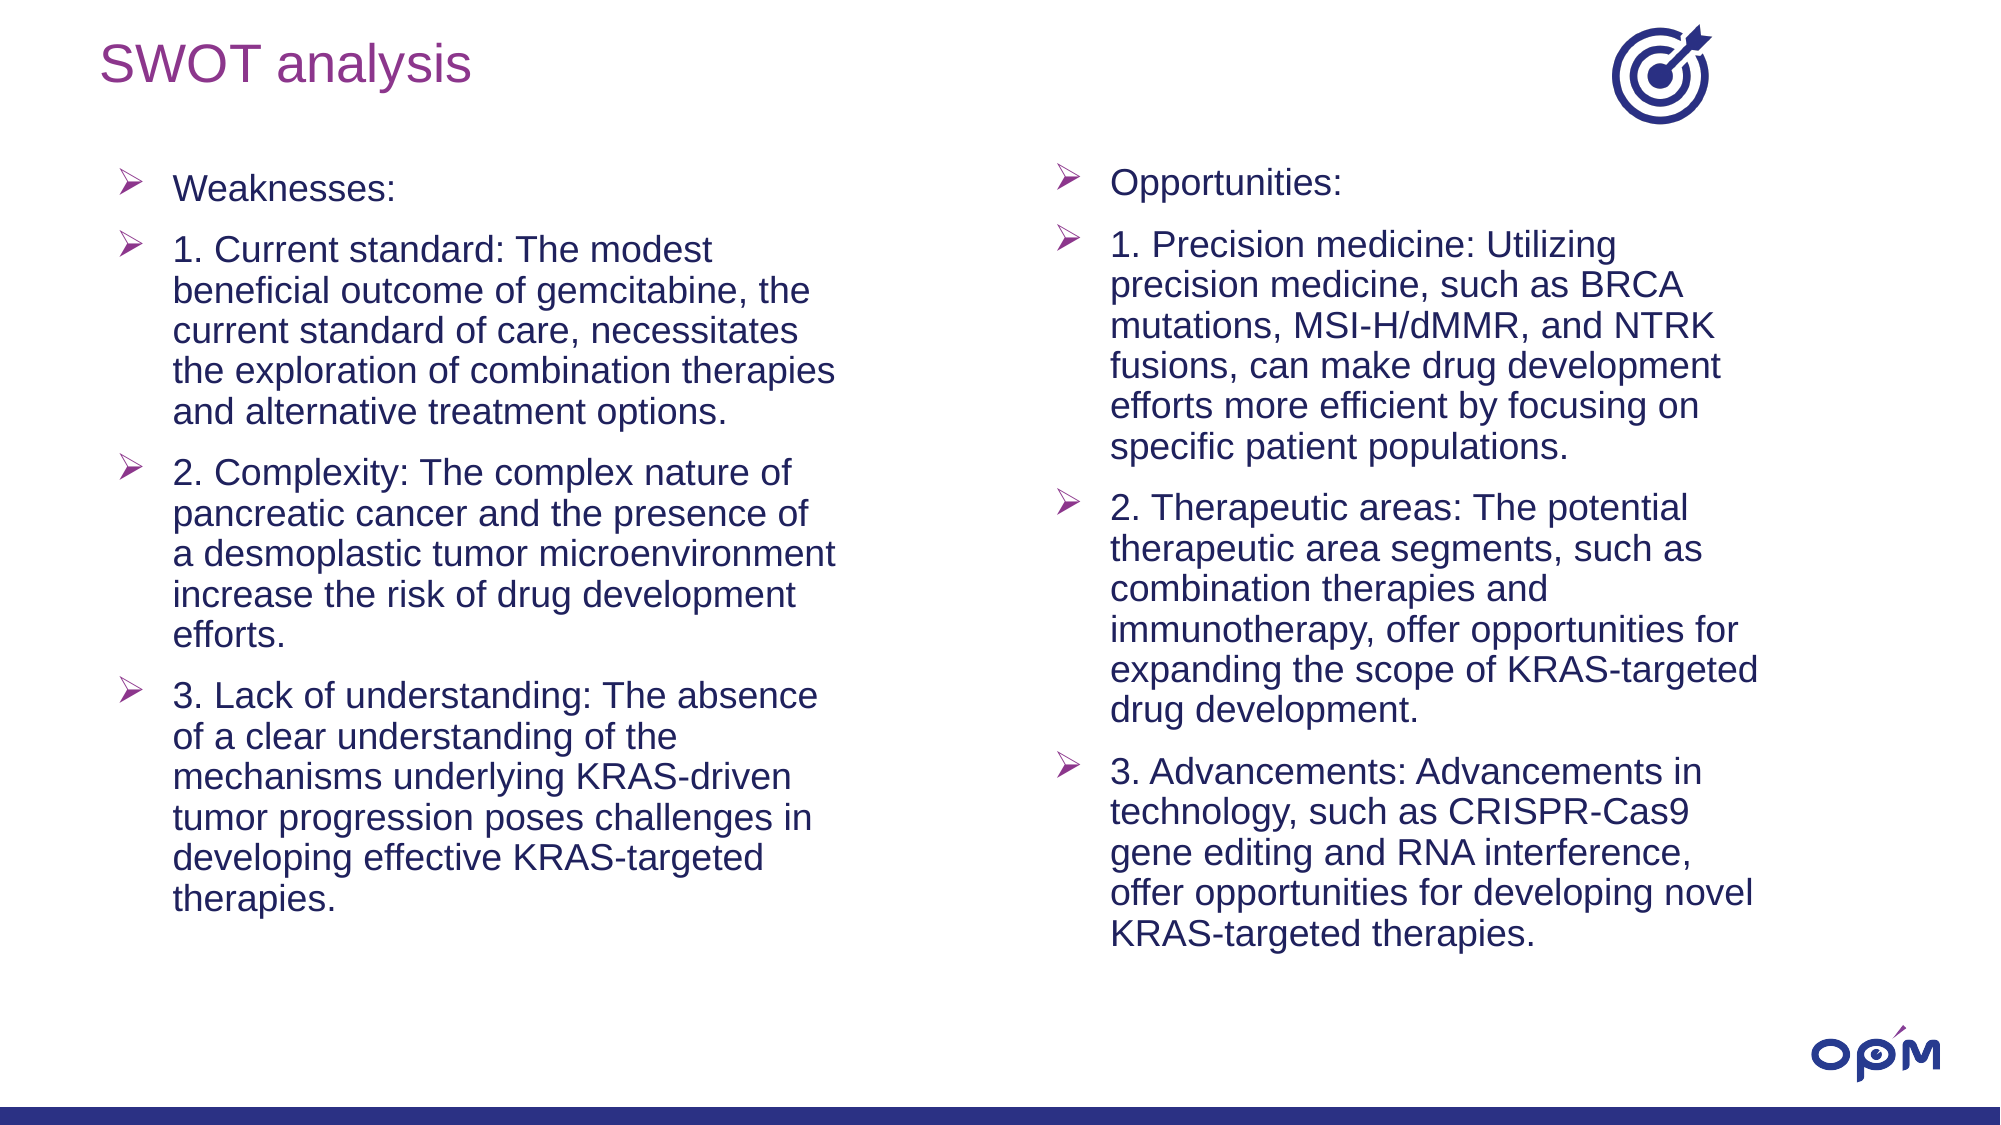

# SWOT analysis
Opportunities:
1. Precision medicine: Utilizing precision medicine, such as BRCA mutations, MSI-H/dMMR, and NTRK fusions, can make drug development efforts more efficient by focusing on specific patient populations.
2. Therapeutic areas: The potential therapeutic area segments, such as combination therapies and immunotherapy, offer opportunities for expanding the scope of KRAS-targeted drug development.
3. Advancements: Advancements in technology, such as CRISPR-Cas9 gene editing and RNA interference, offer opportunities for developing novel KRAS-targeted therapies.
Weaknesses:
1. Current standard: The modest beneficial outcome of gemcitabine, the current standard of care, necessitates the exploration of combination therapies and alternative treatment options.
2. Complexity: The complex nature of pancreatic cancer and the presence of a desmoplastic tumor microenvironment increase the risk of drug development efforts.
3. Lack of understanding: The absence of a clear understanding of the mechanisms underlying KRAS-driven tumor progression poses challenges in developing effective KRAS-targeted therapies.